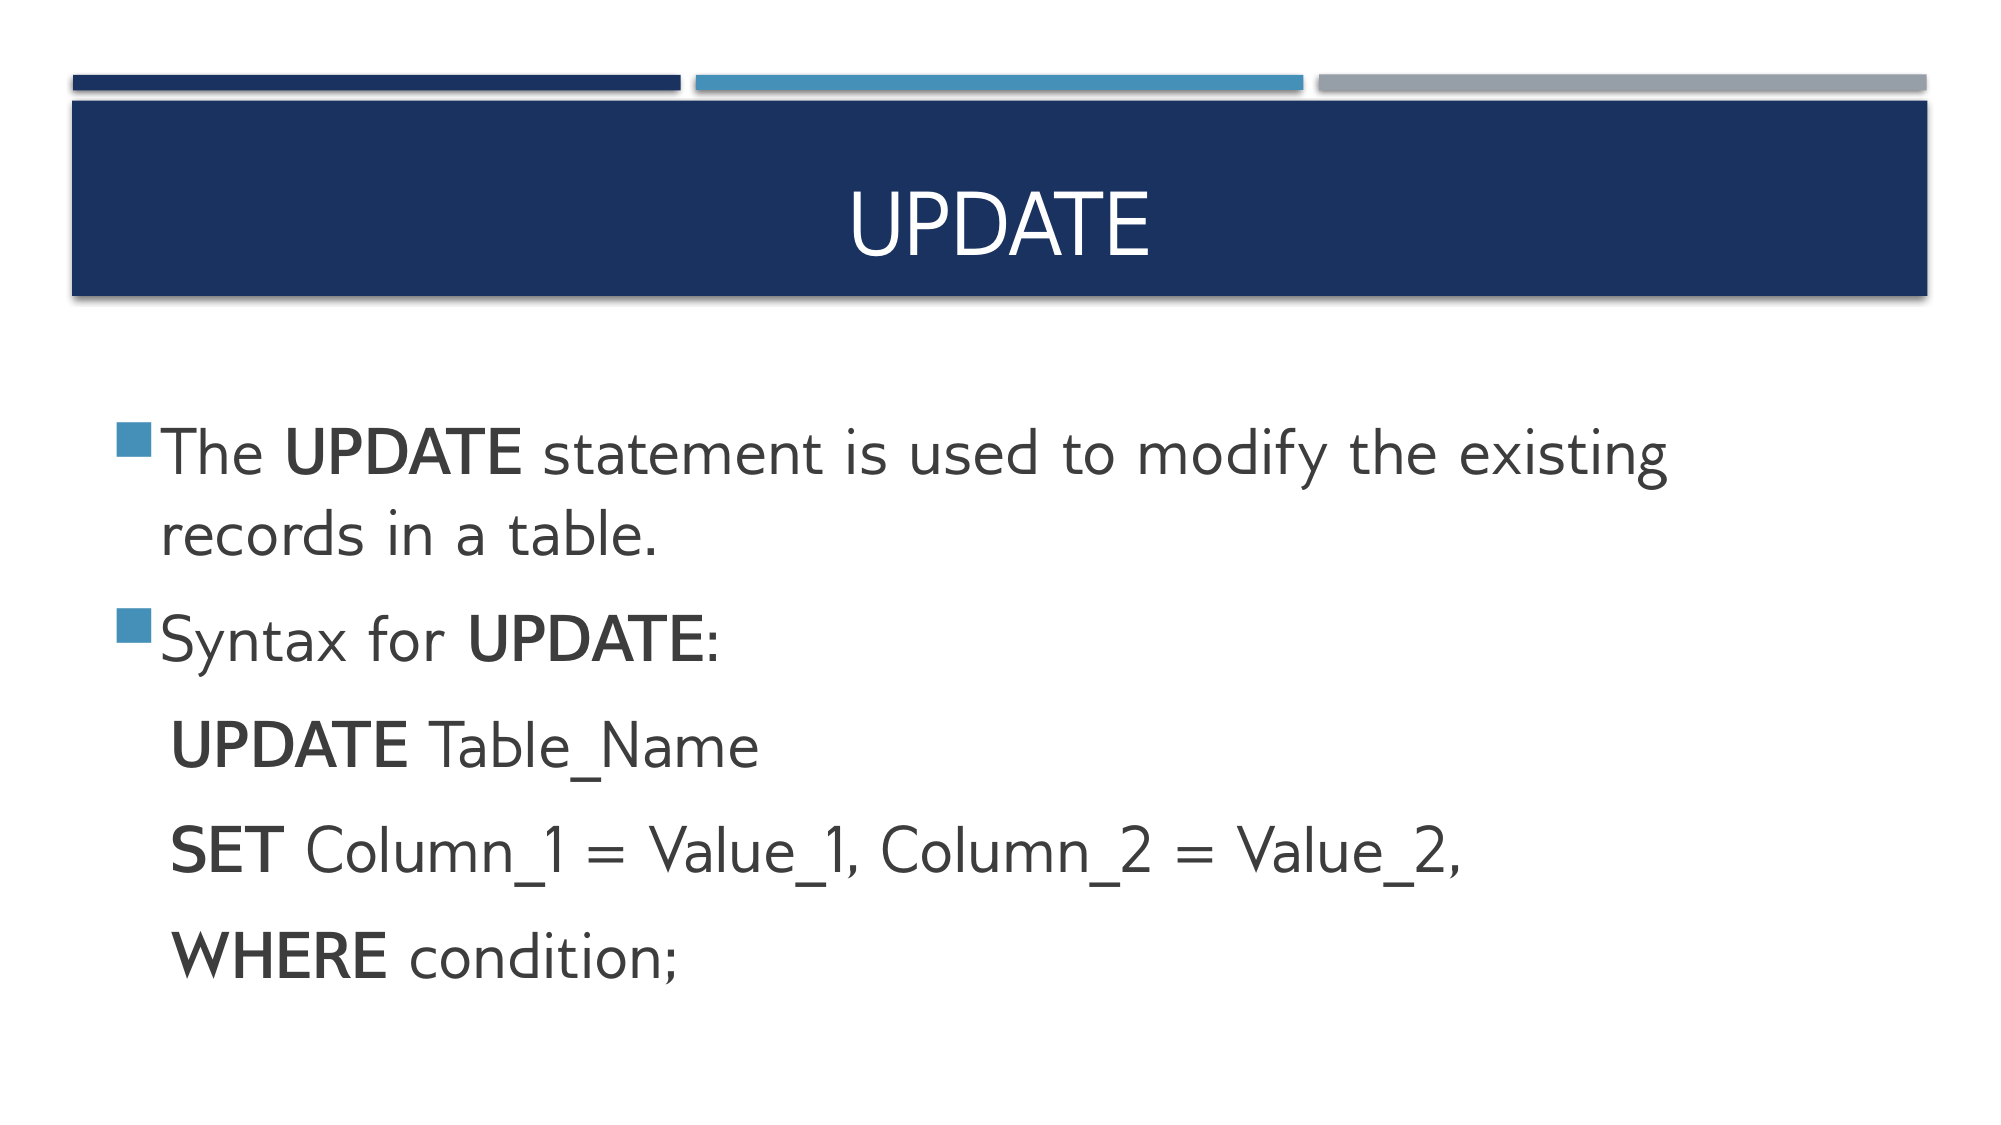

# Update
The UPDATE statement is used to modify the existing records in a table.
Syntax for UPDATE:
   UPDATE Table_Name
   SET Column_1 = Value_1, Column_2 = Value_2,
   WHERE condition;